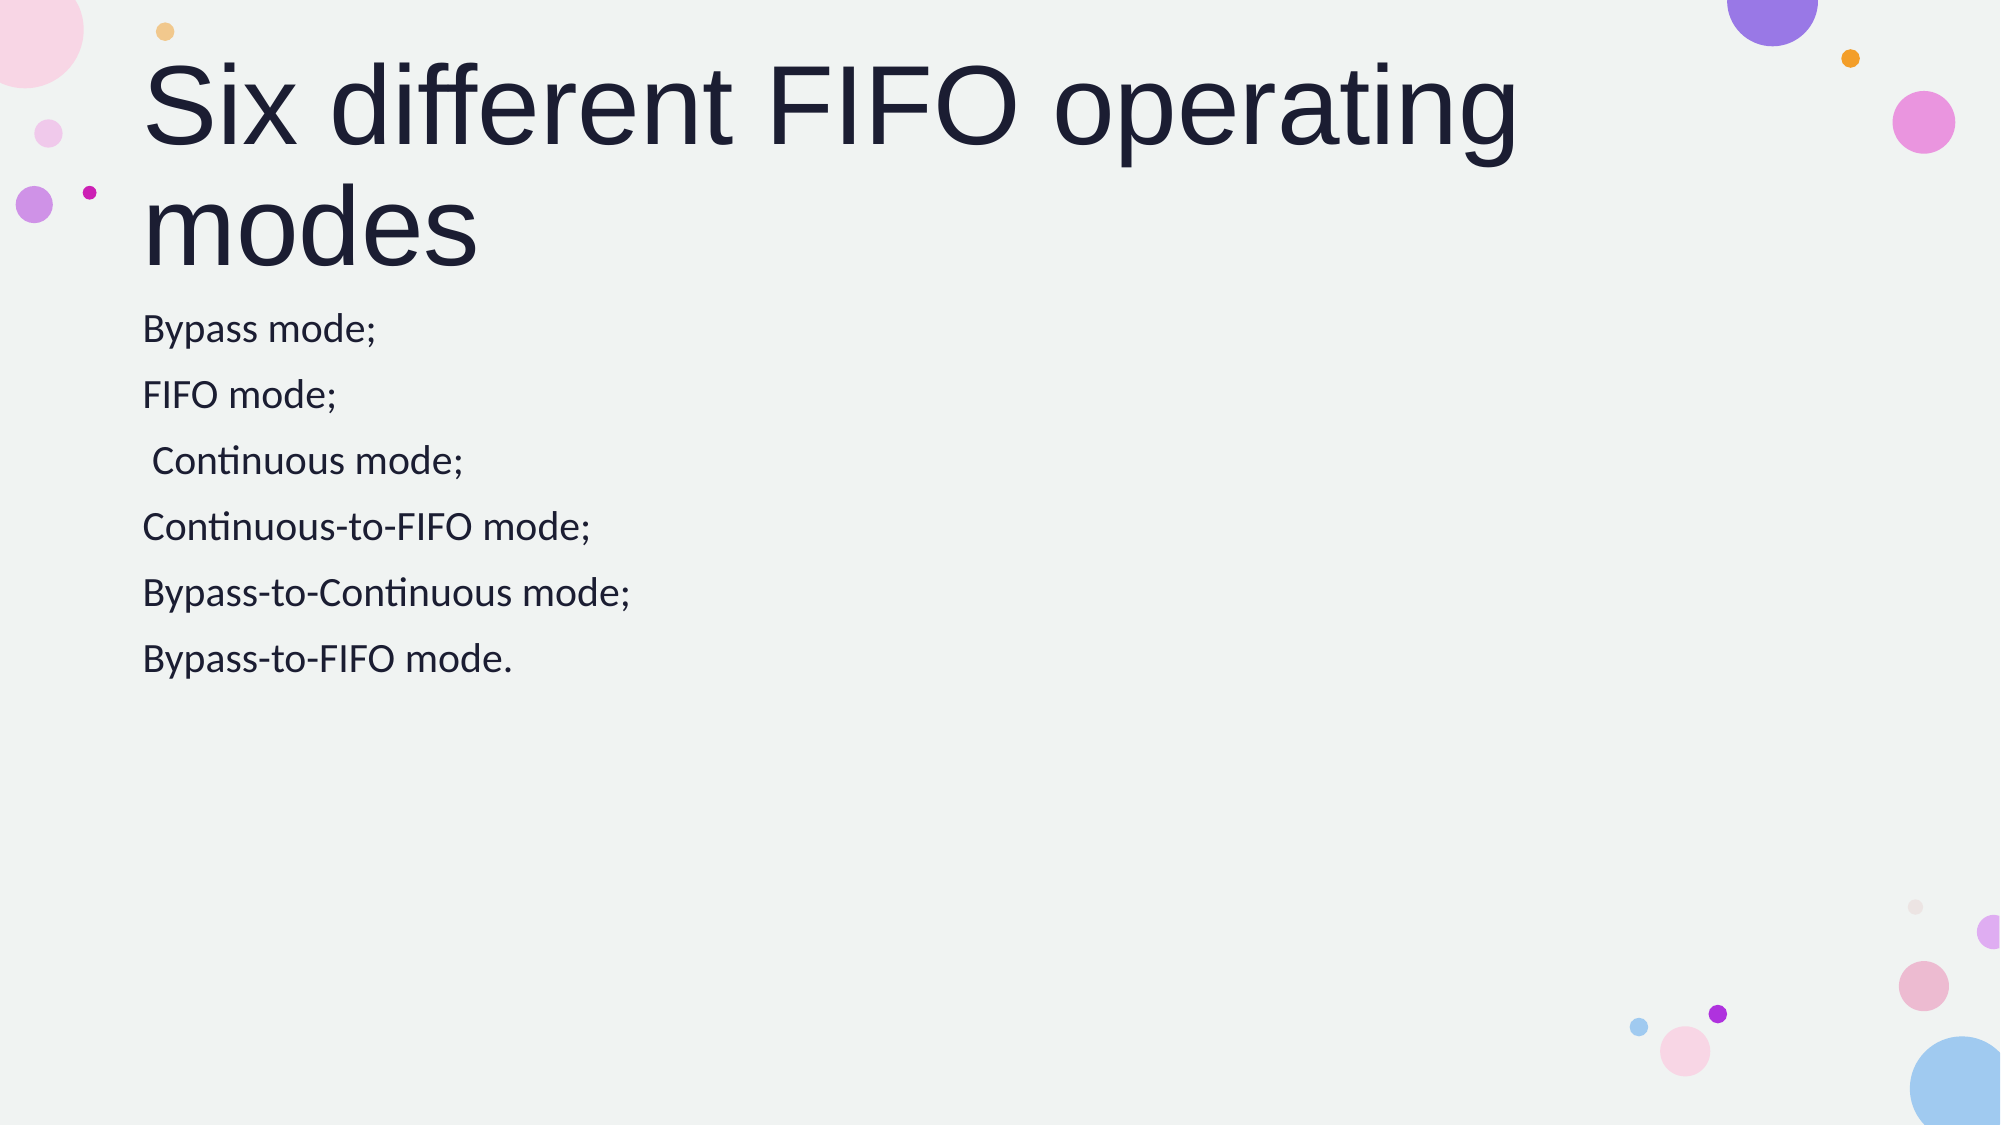

# Six different FIFO operating modes
Bypass mode;
FIFO mode;
 Continuous mode;
Continuous-to-FIFO mode;
Bypass-to-Continuous mode;
Bypass-to-FIFO mode.